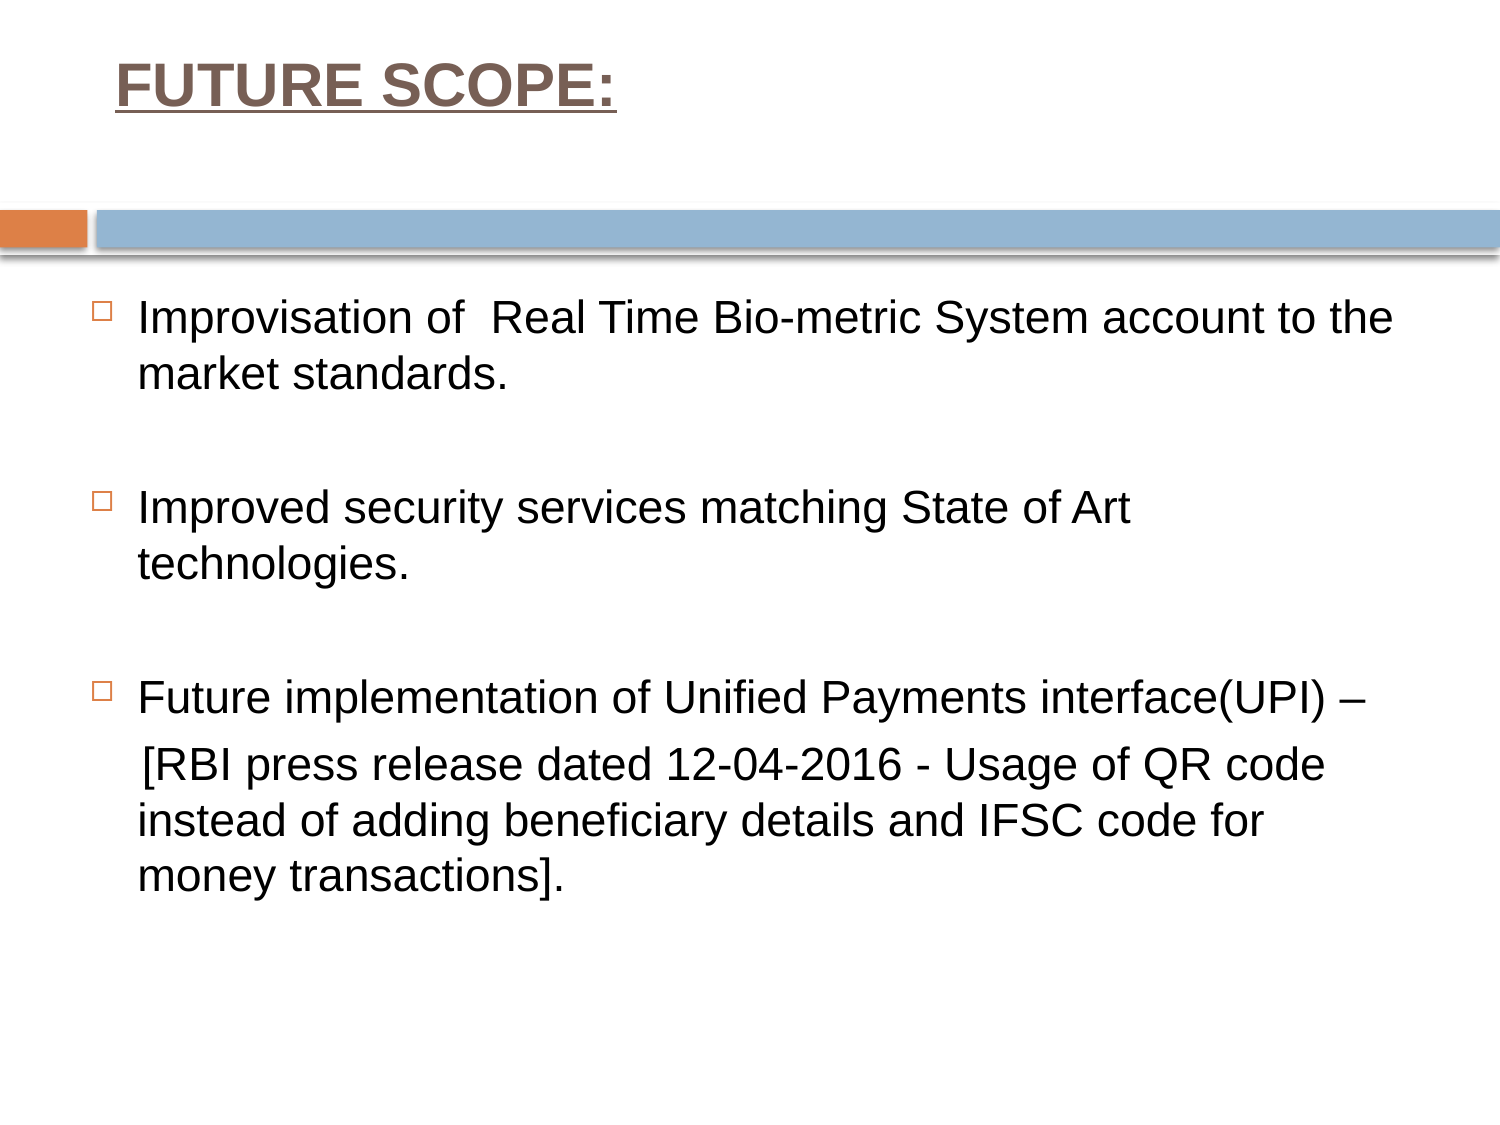

# FUTURE SCOPE:

Improvisation of  Real Time Bio-metric System account to the market standards.

Improved security services matching State of Art technologies.

Future implementation of Unified Payments interface(UPI) –
    [RBI press release dated 12-04-2016 - Usage of QR code instead of adding beneficiary details and IFSC code for money transactions].